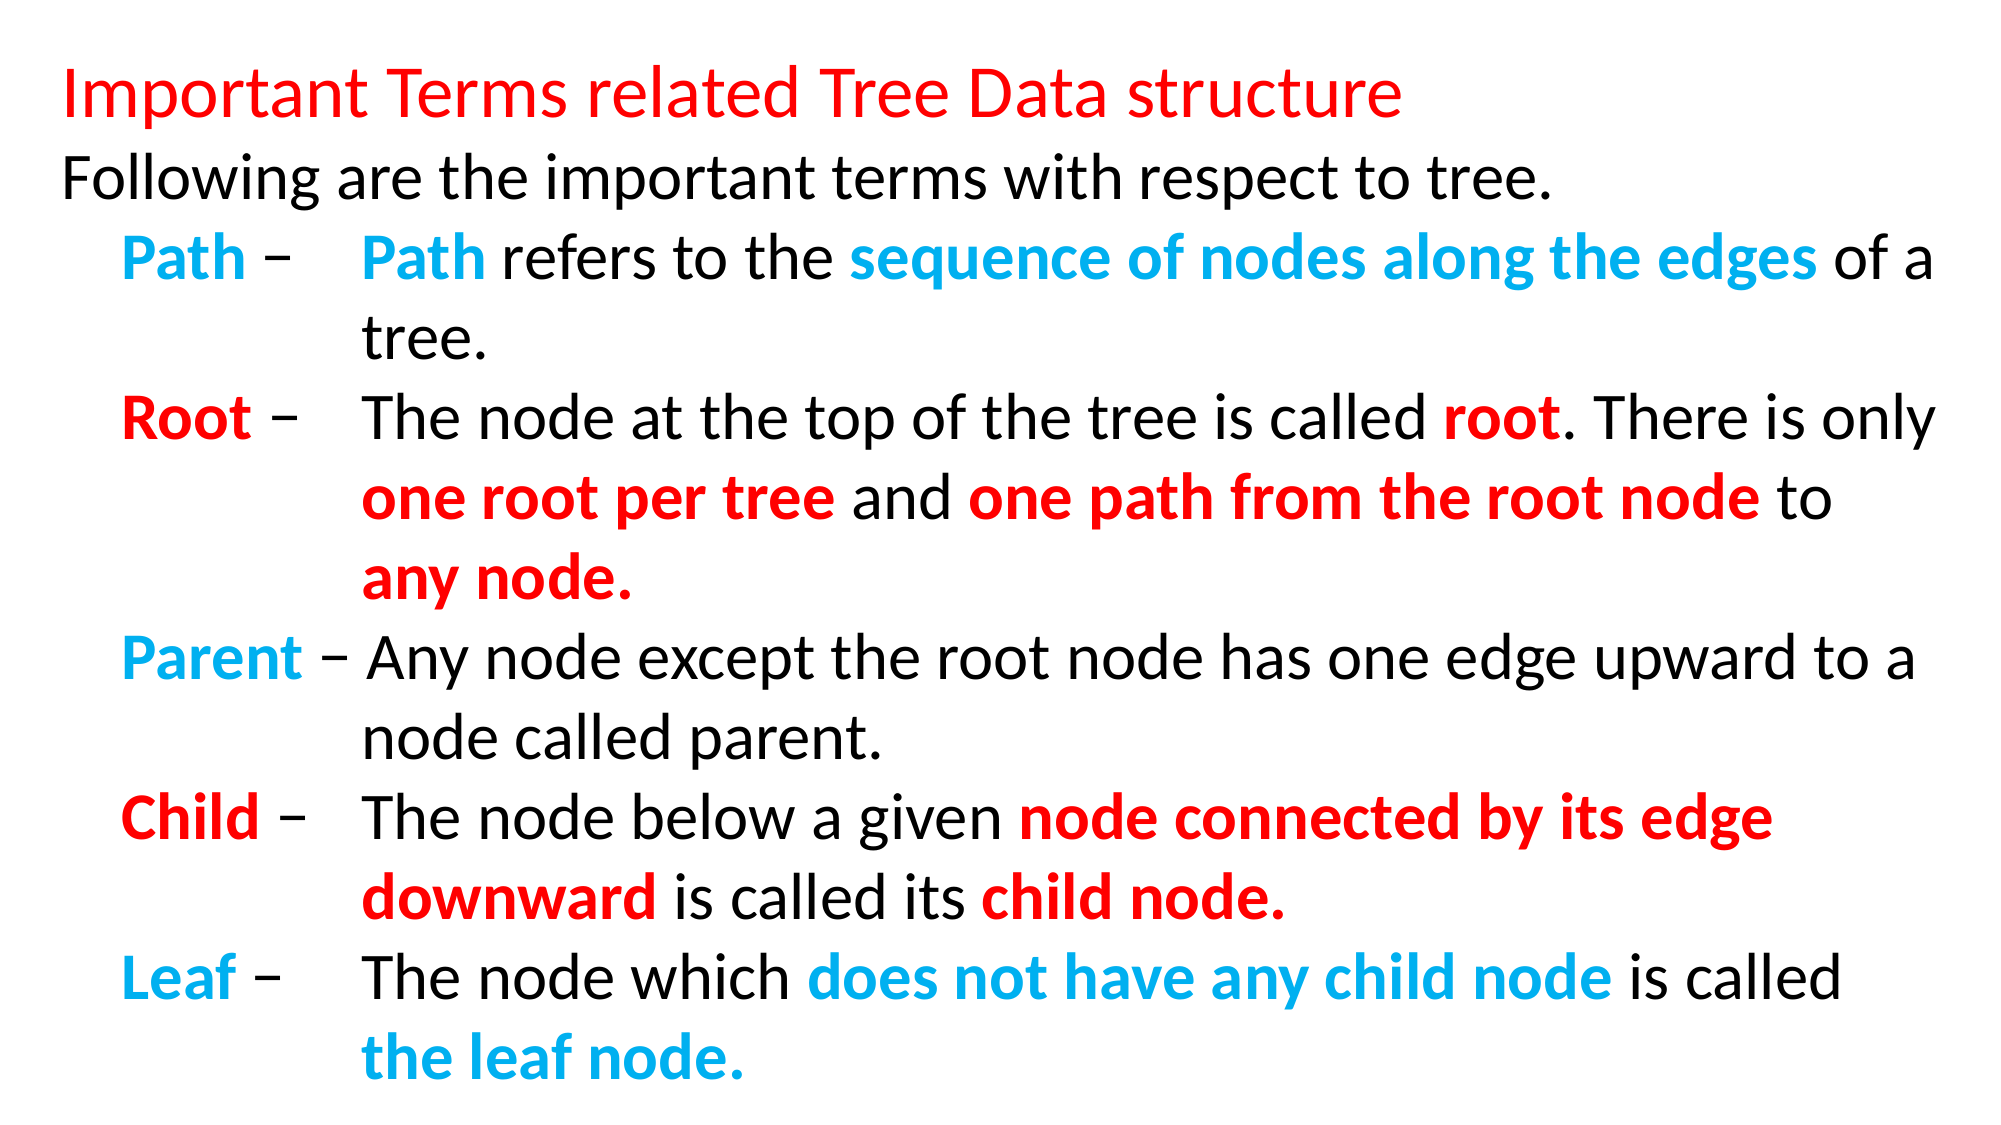

Important Terms related Tree Data structure
Following are the important terms with respect to tree.
    Path − 	Path refers to the sequence of nodes along the edges of a 	      	tree.
    Root − 	The node at the top of the tree is called root. There is only 		one root per tree and one path from the root node to 			any node.
    Parent − Any node except the root node has one edge upward to a 		node called parent.
    Child − 	The node below a given node connected by its edge 			downward is called its child node.
    Leaf −	The node which does not have any child node is called 			the leaf node.